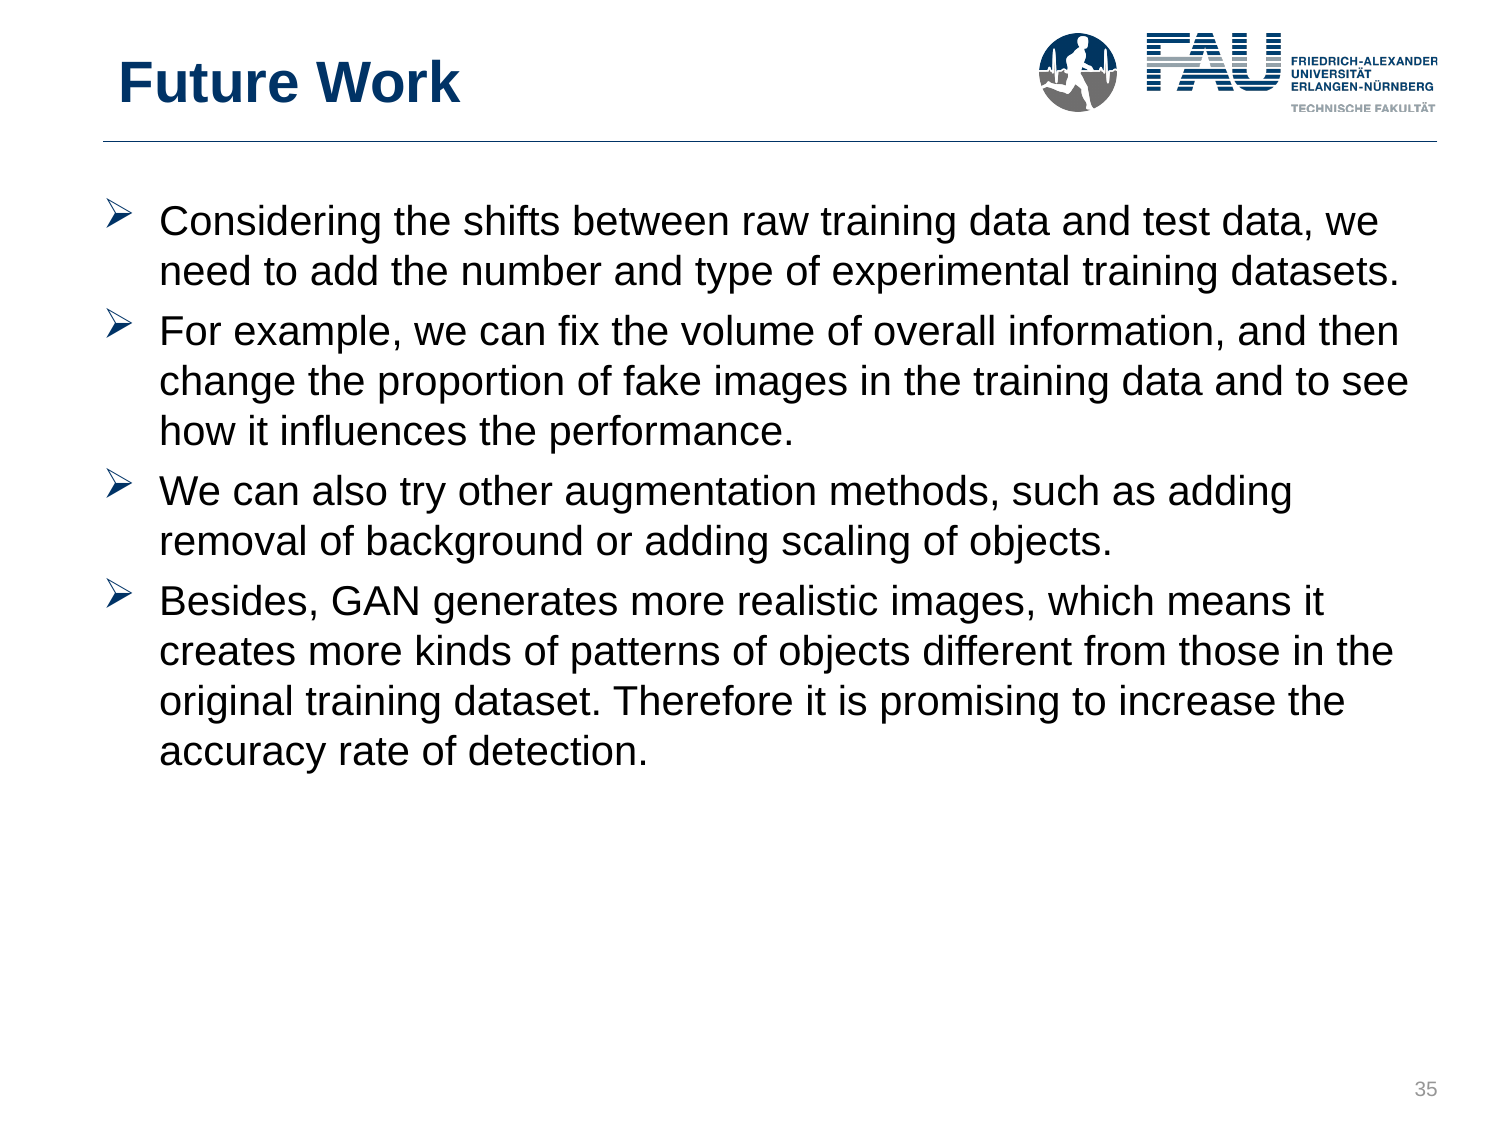

# Future Work

Considering the shifts between raw training data and test data, we need to add the number and type of experimental training datasets.
For example, we can fix the volume of overall information, and then change the proportion of fake images in the training data and to see how it influences the performance.
We can also try other augmentation methods, such as adding removal of background or adding scaling of objects.
Besides, GAN generates more realistic images, which means it creates more kinds of patterns of objects different from those in the original training dataset. Therefore it is promising to increase the accuracy rate of detection.

35